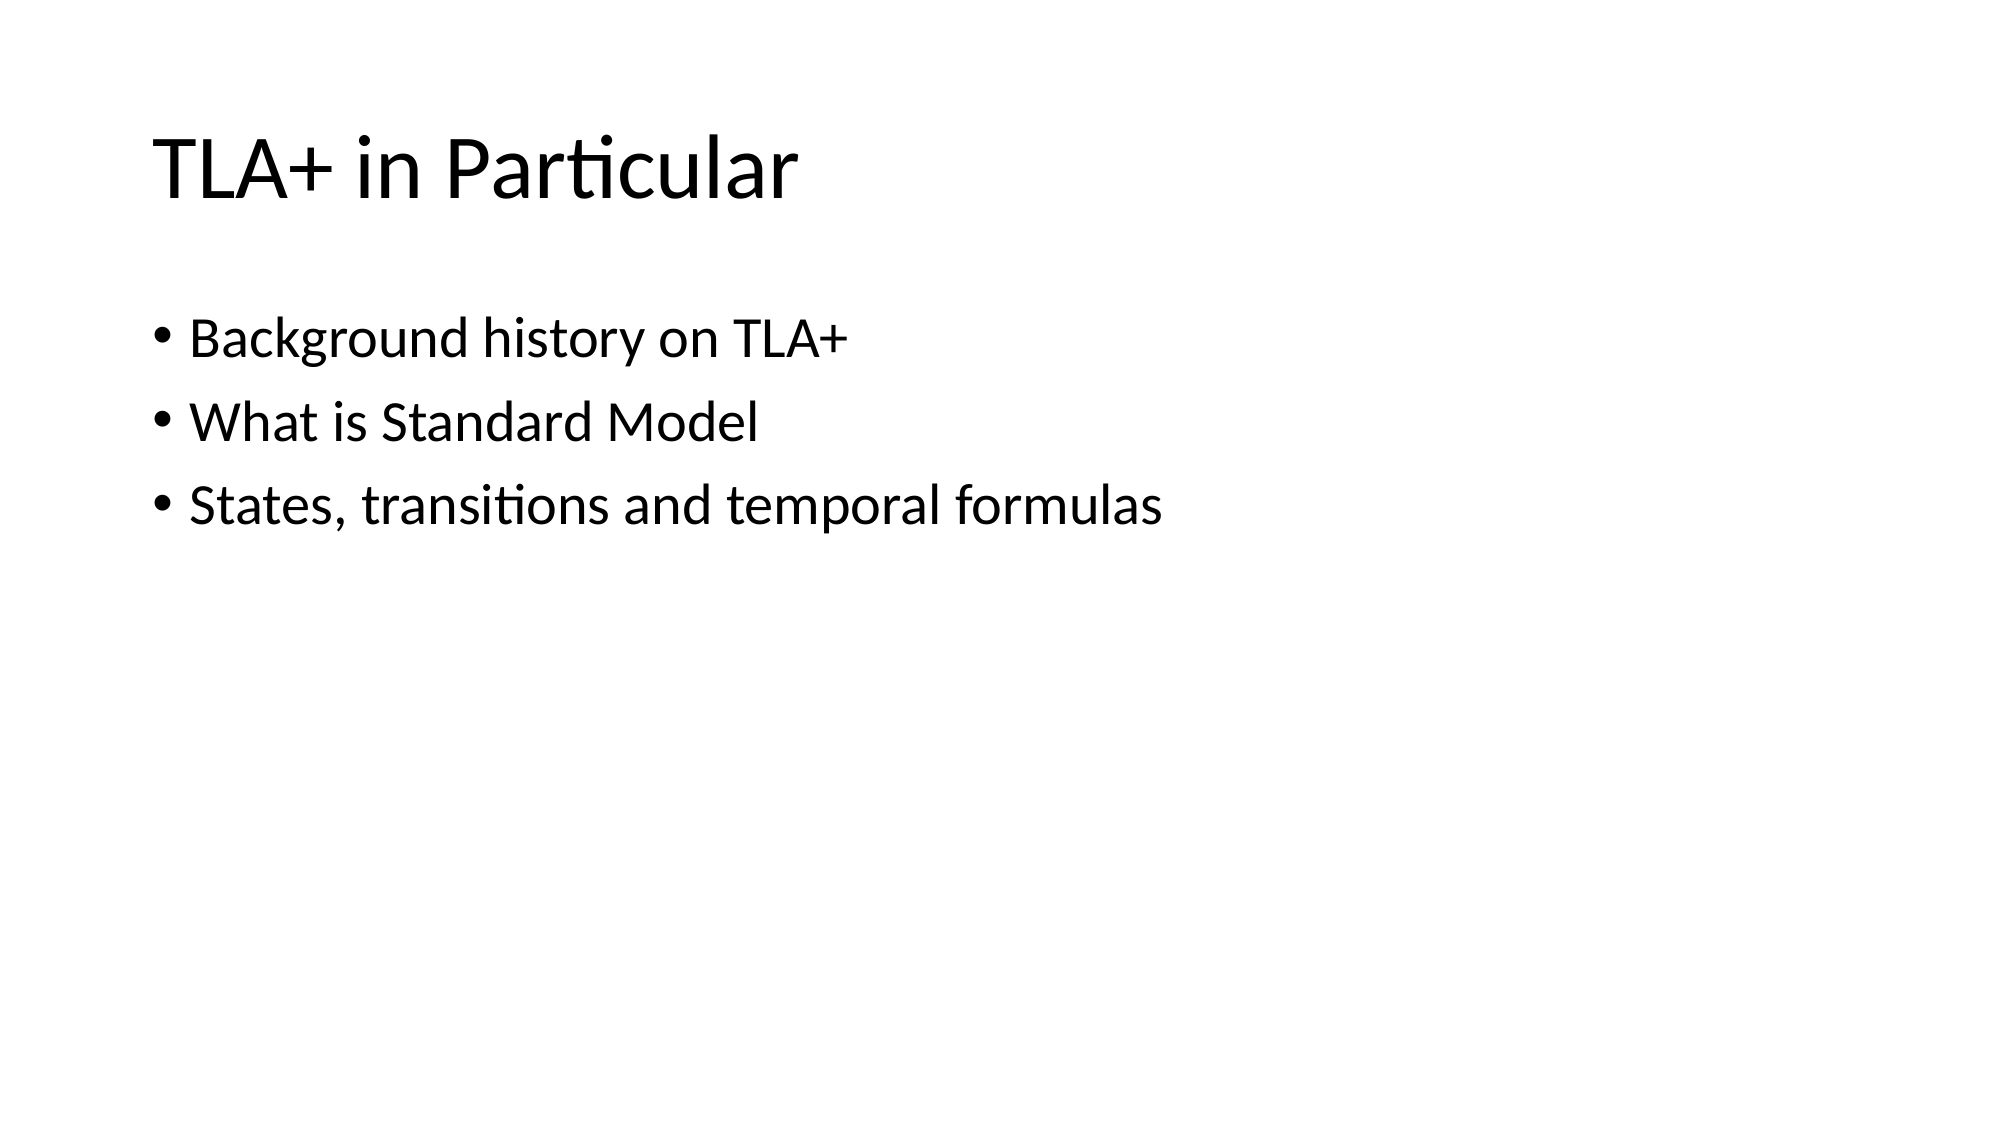

# TLA+ in Particular
Background history on TLA+
What is Standard Model
States, transitions and temporal formulas